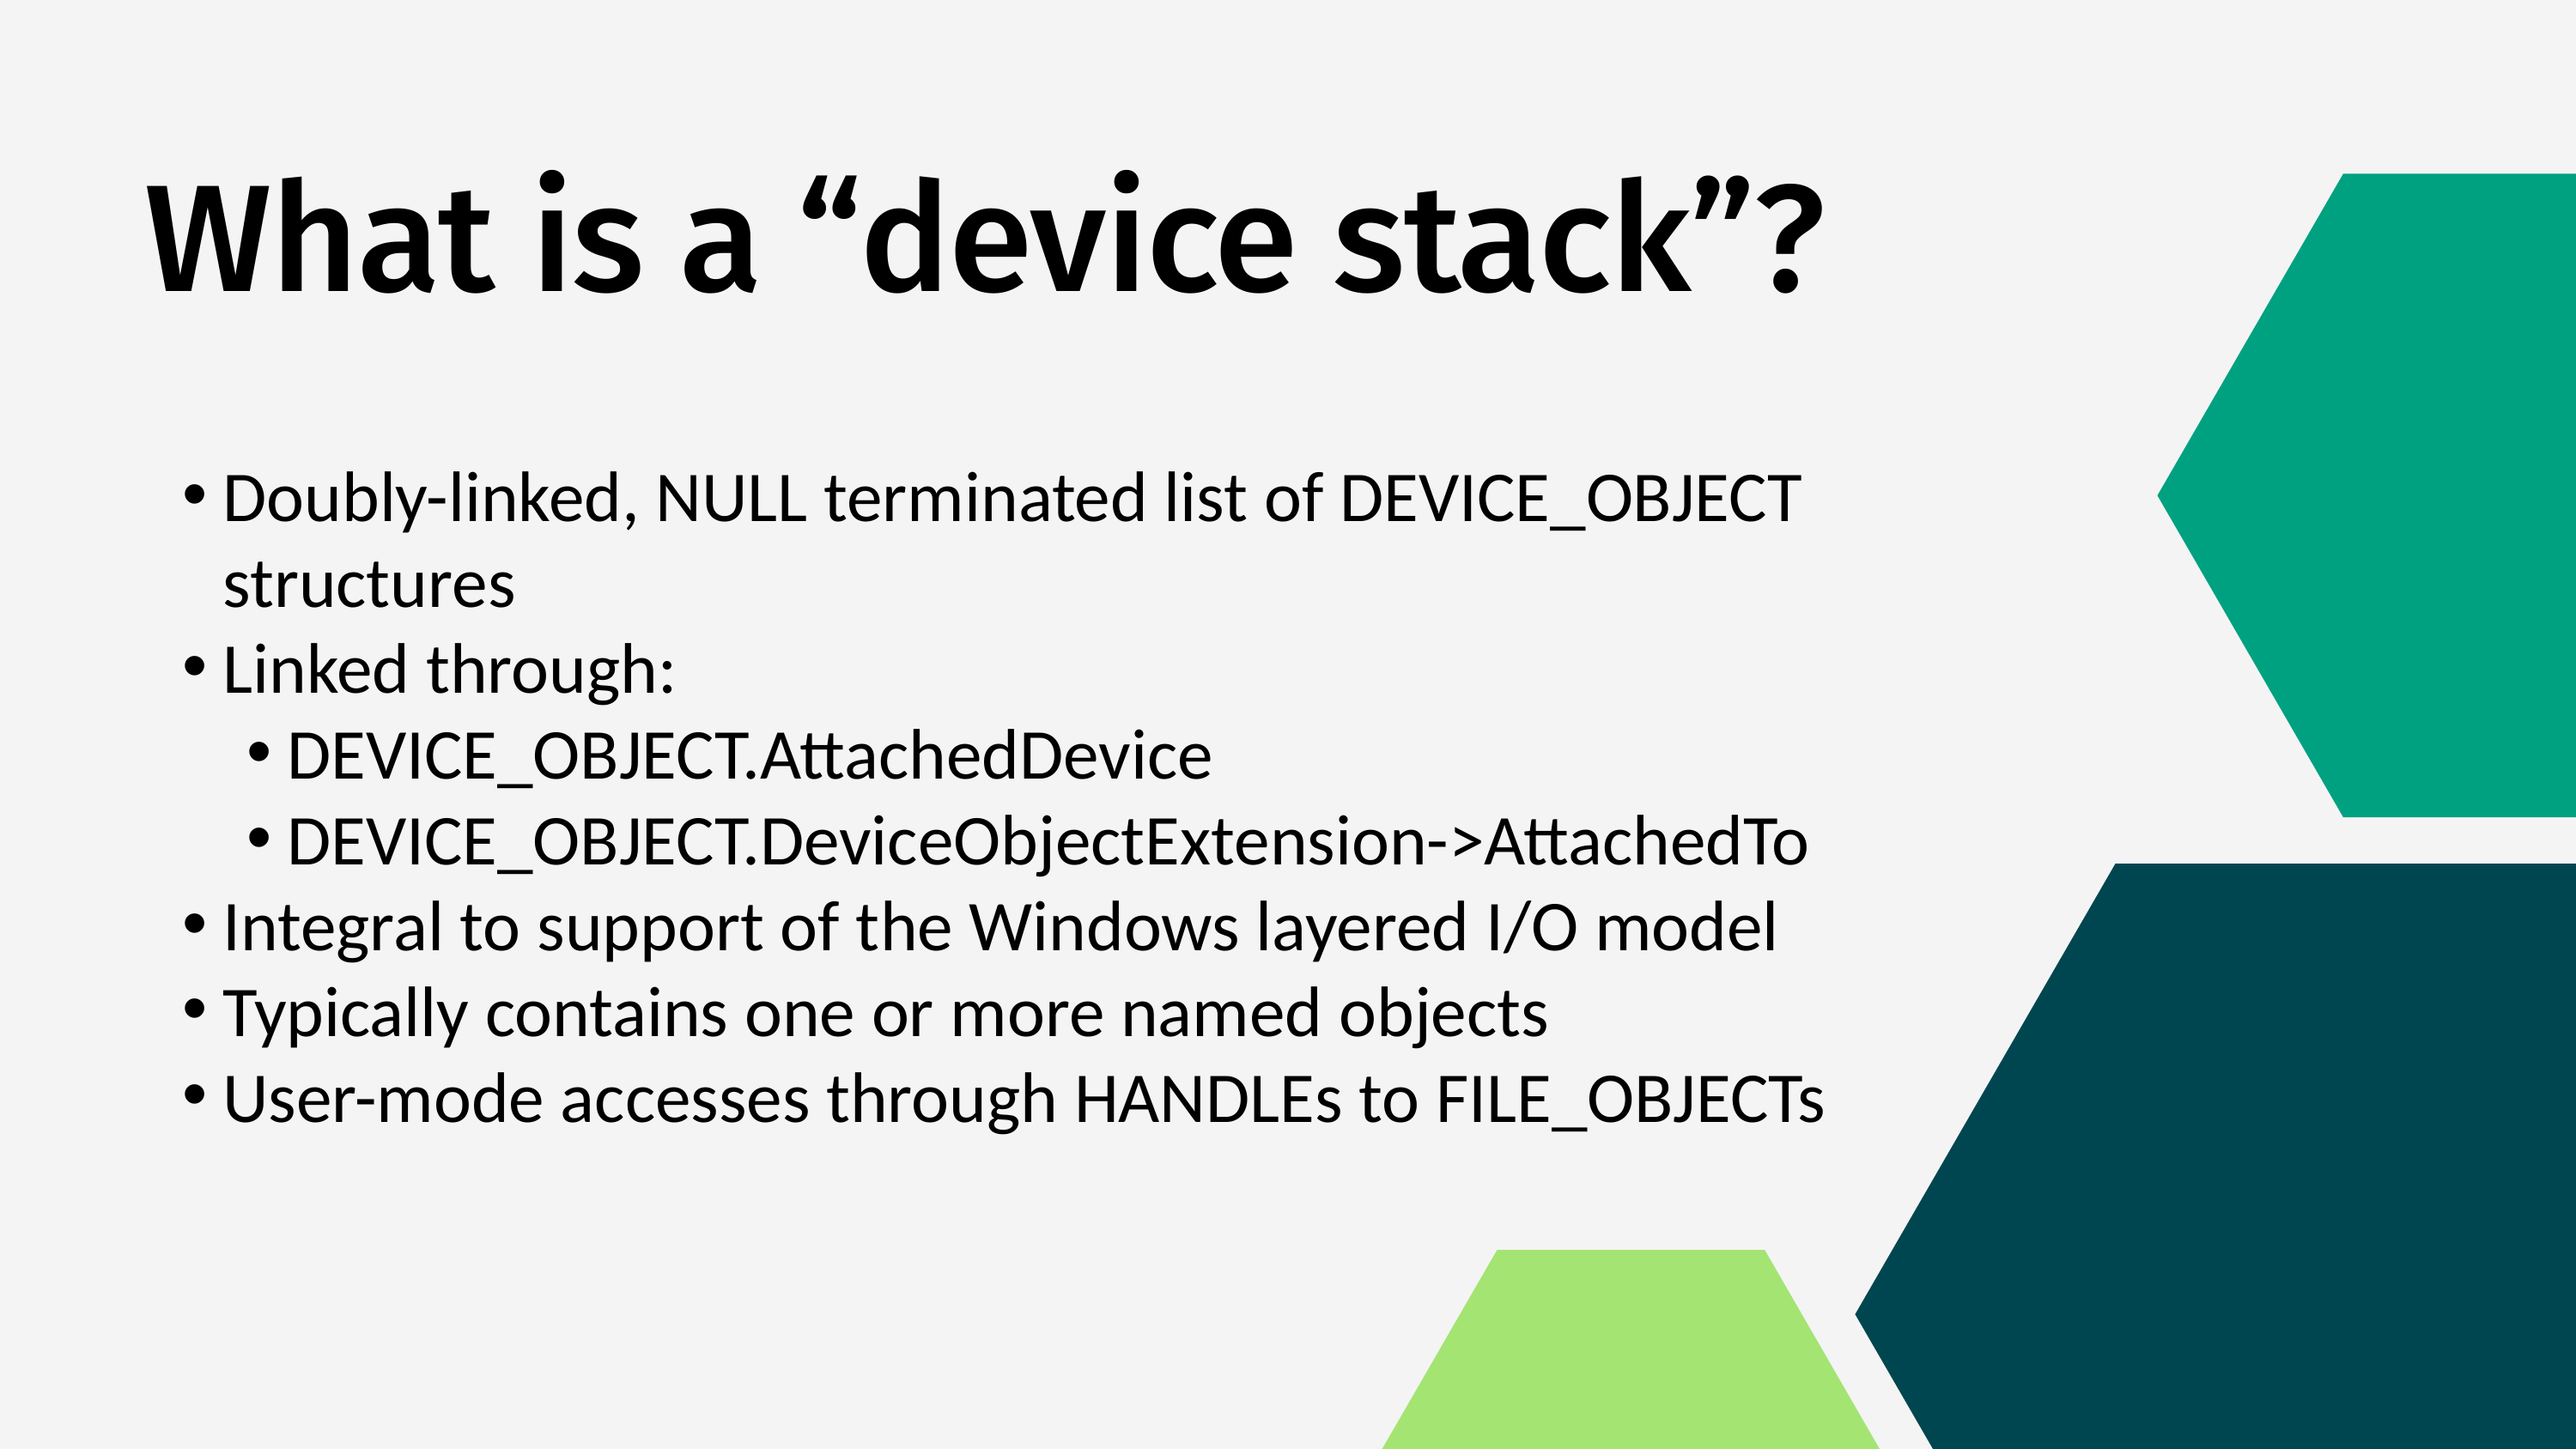

What is a “device stack”?

Doubly-linked, NULL terminated list of DEVICE_OBJECT structures
Linked through:
DEVICE_OBJECT.AttachedDevice
DEVICE_OBJECT.DeviceObjectExtension->AttachedTo
Integral to support of the Windows layered I/O model
Typically contains one or more named objects
User-mode accesses through HANDLEs to FILE_OBJECTs